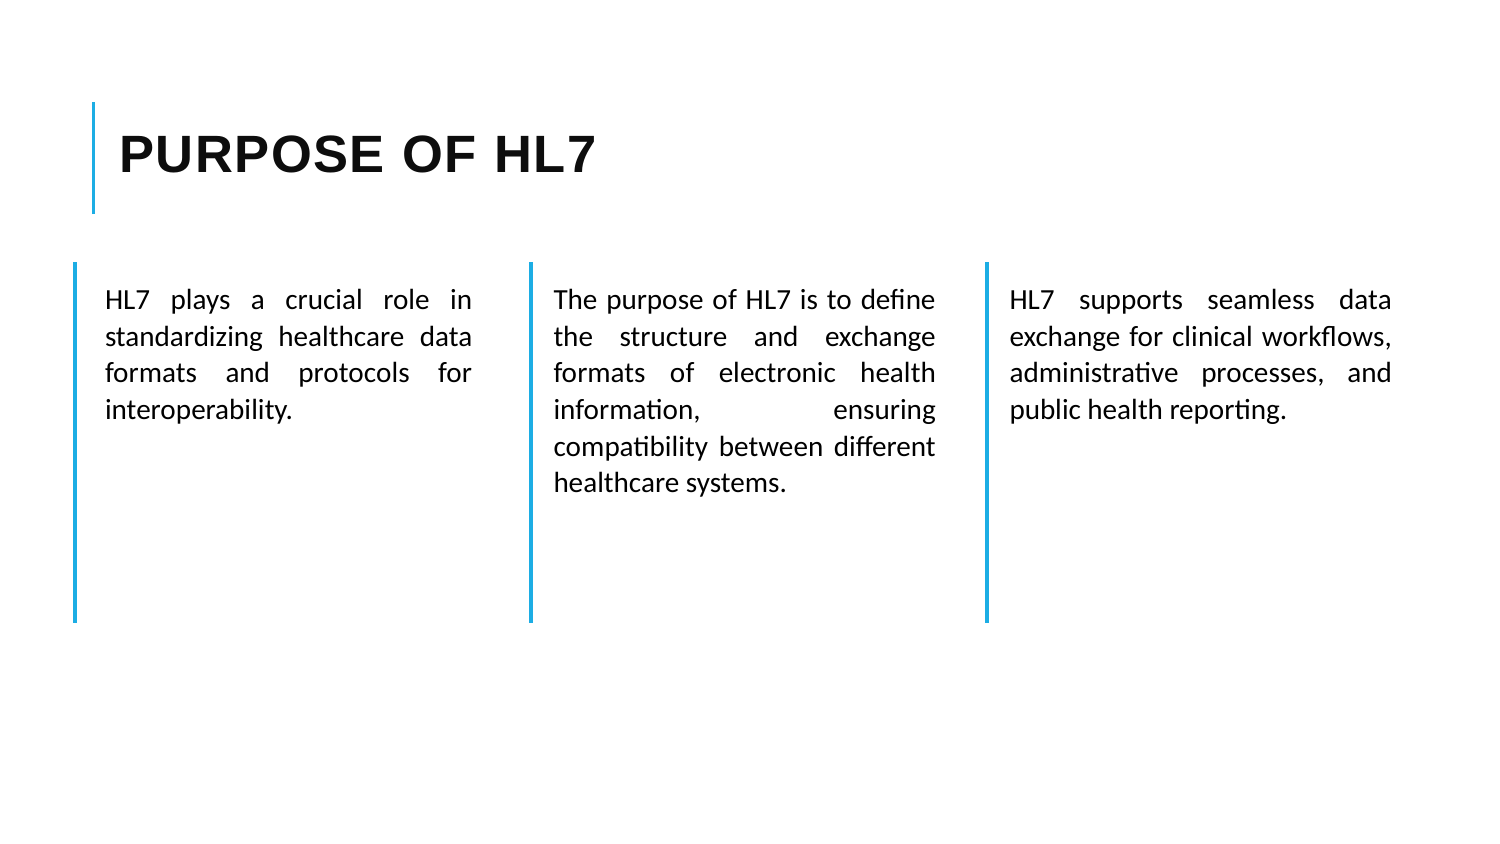

# Purpose of HL7
HL7 plays a crucial role in standardizing healthcare data formats and protocols for interoperability.
The purpose of HL7 is to define the structure and exchange formats of electronic health information, ensuring compatibility between different healthcare systems.
HL7 supports seamless data exchange for clinical workflows, administrative processes, and public health reporting.